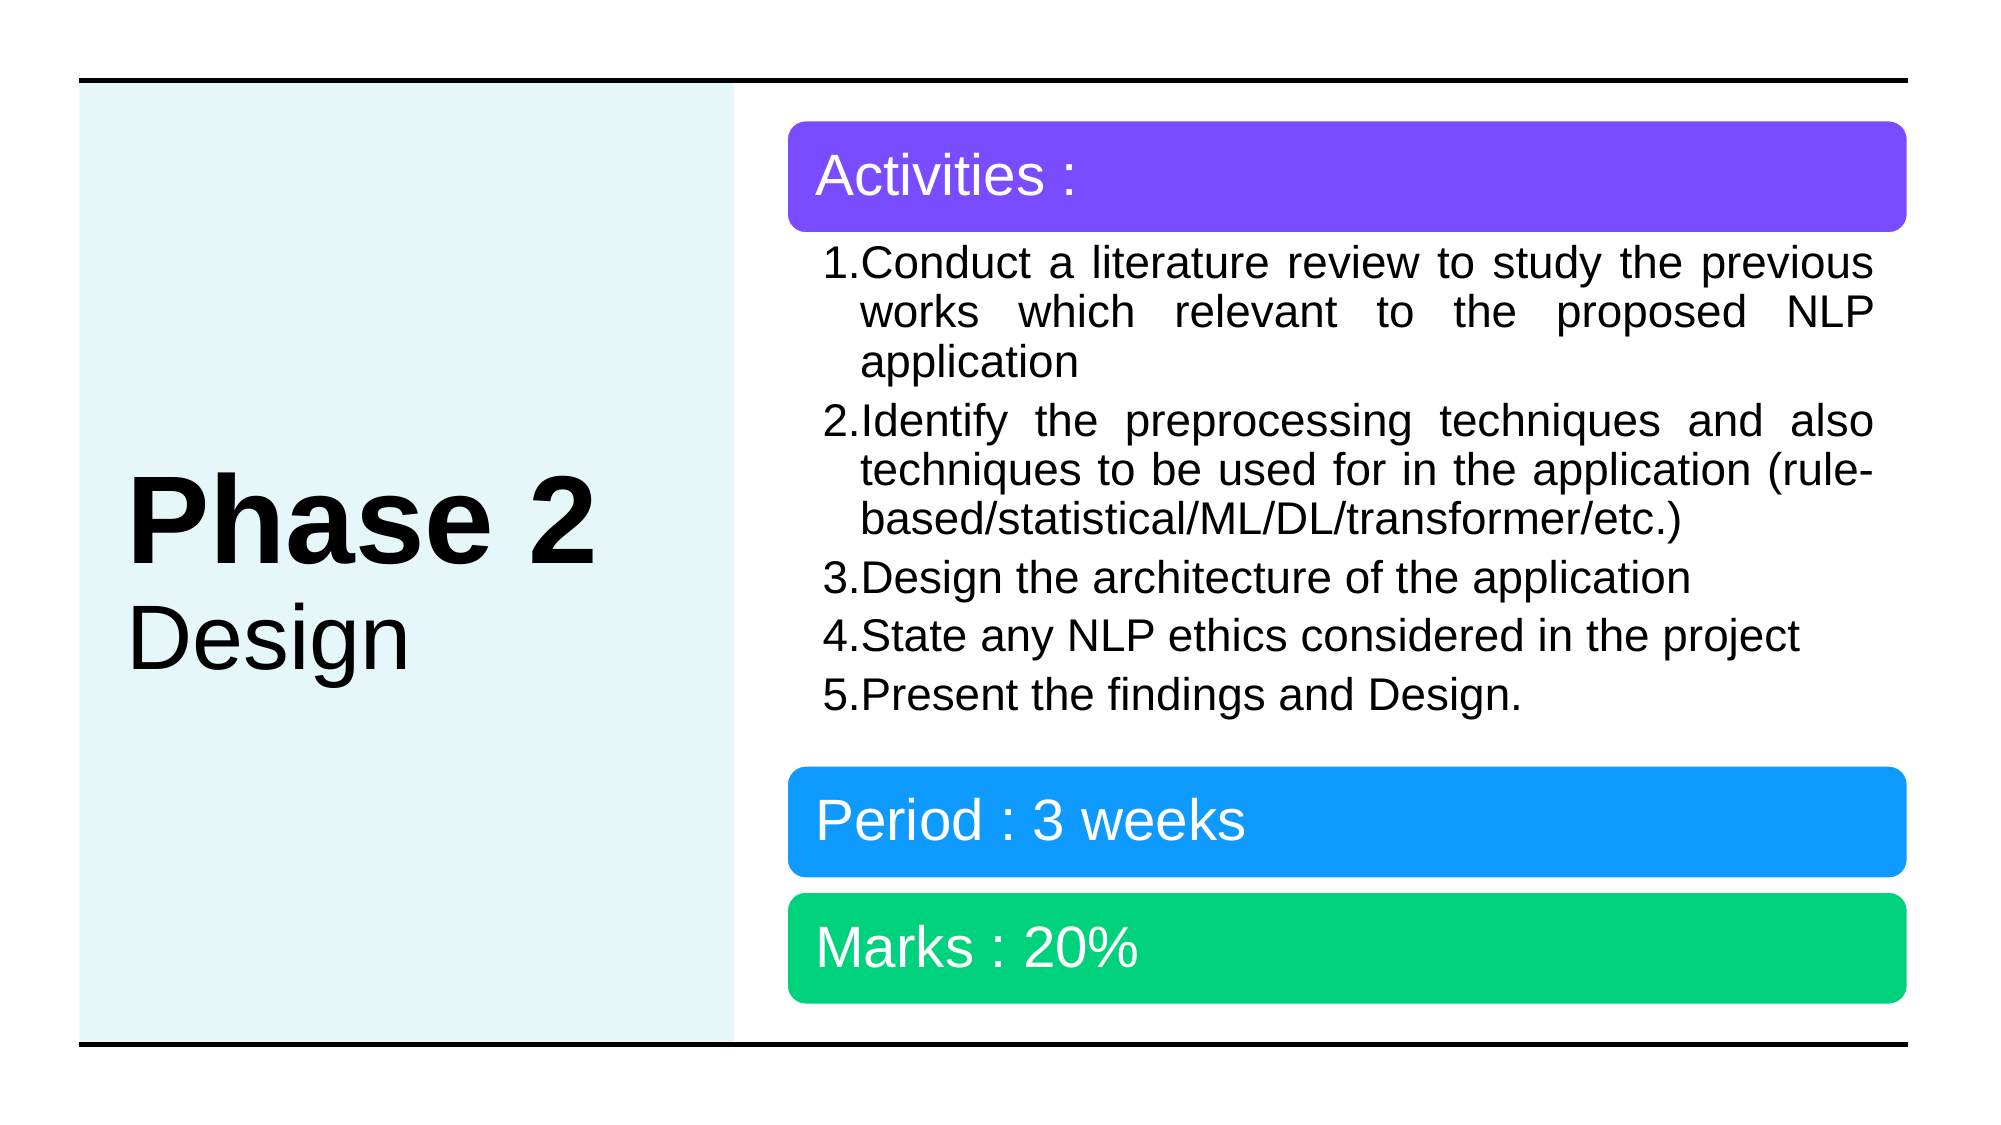

Activities :
Conduct a literature review to study the previous works which relevant to the proposed NLP application
Identify the preprocessing techniques and also techniques to be used for in the application (rule-based/statistical/ML/DL/transformer/etc.)
Design the architecture of the application
State any NLP ethics considered in the project
Present the findings and Design.
Period : 3 weeks
Marks : 20%
# Phase 2 Design